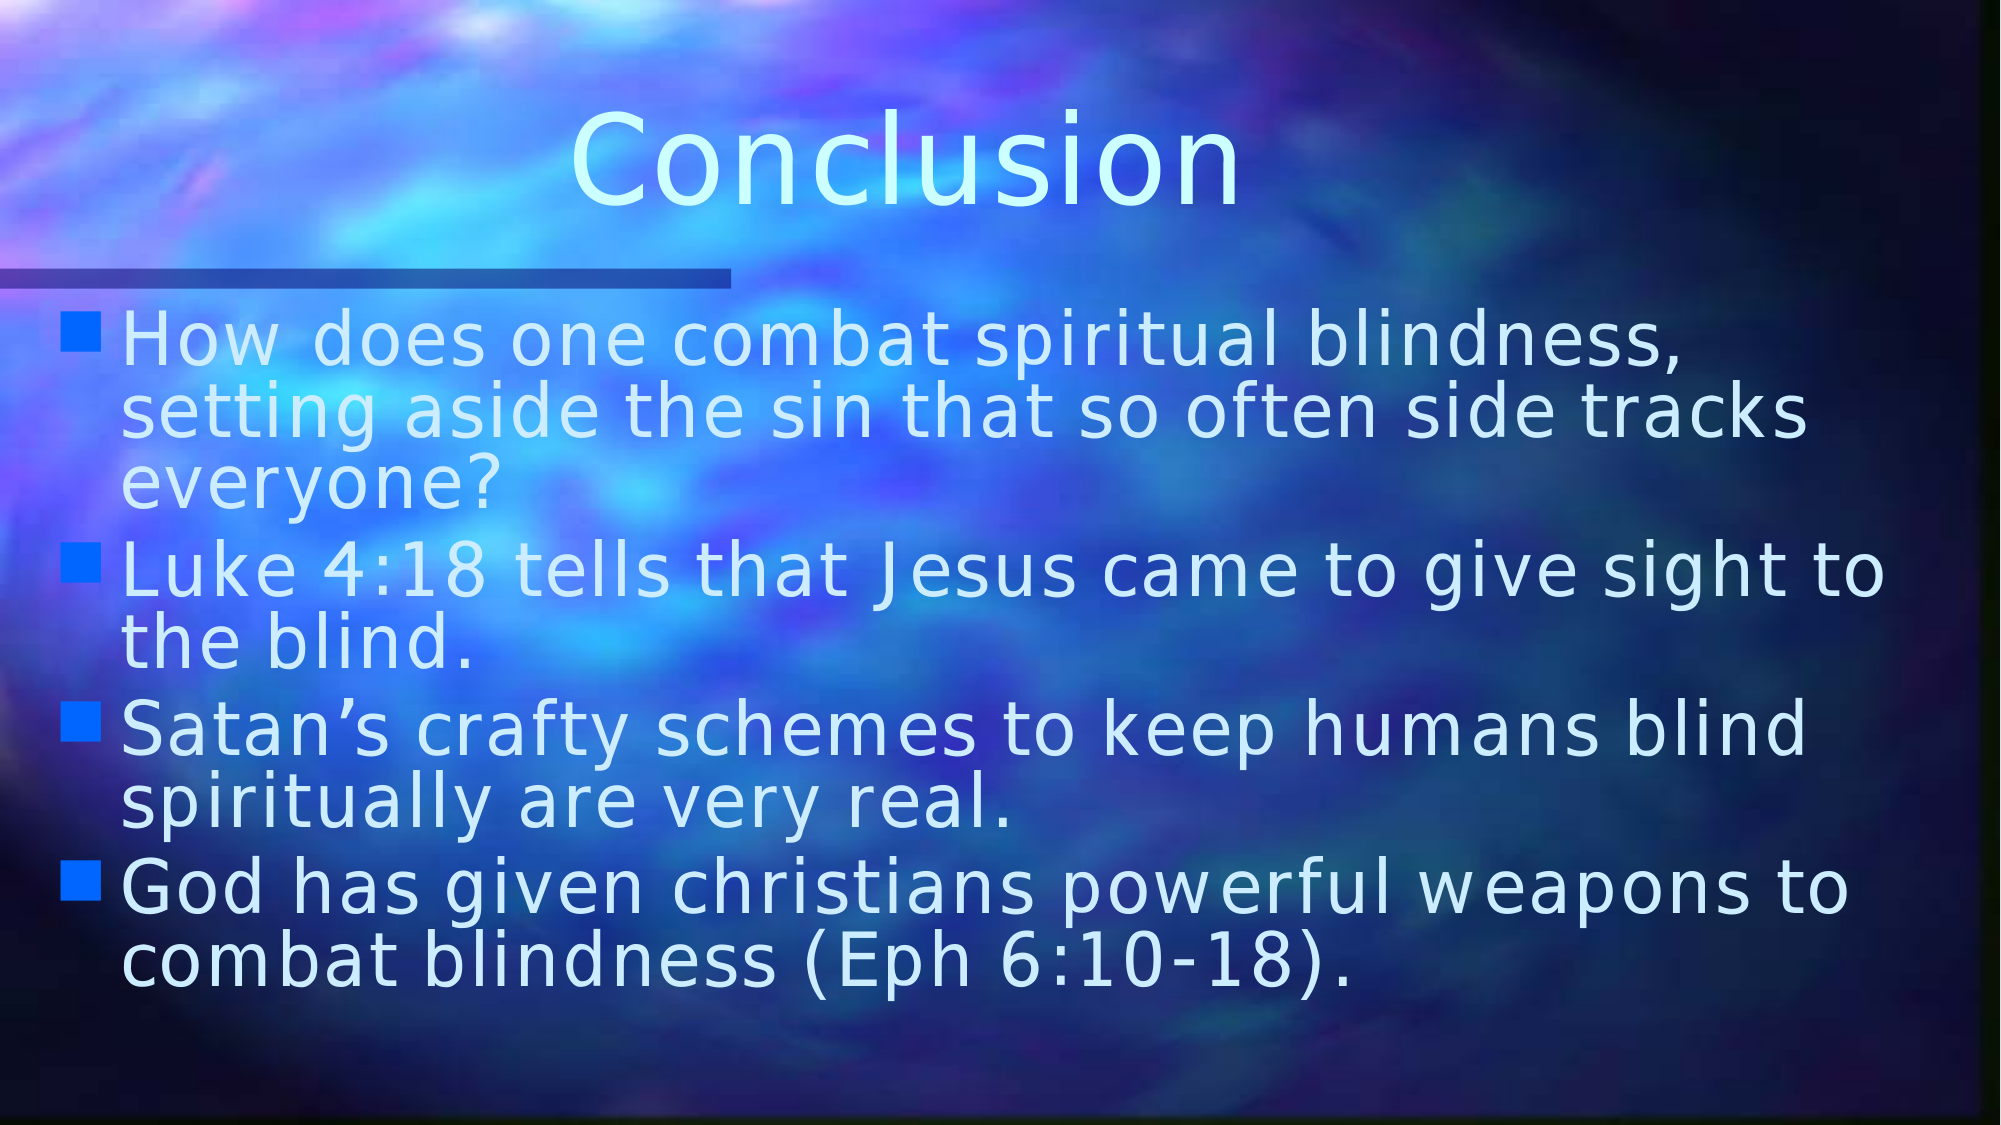

# Conclusion
How does one combat spiritual blindness, setting aside the sin that so often side tracks everyone?
Luke 4:18 tells that Jesus came to give sight to the blind.
Satan’s crafty schemes to keep humans blind spiritually are very real.
God has given christians powerful weapons to combat blindness (Eph 6:10-18).